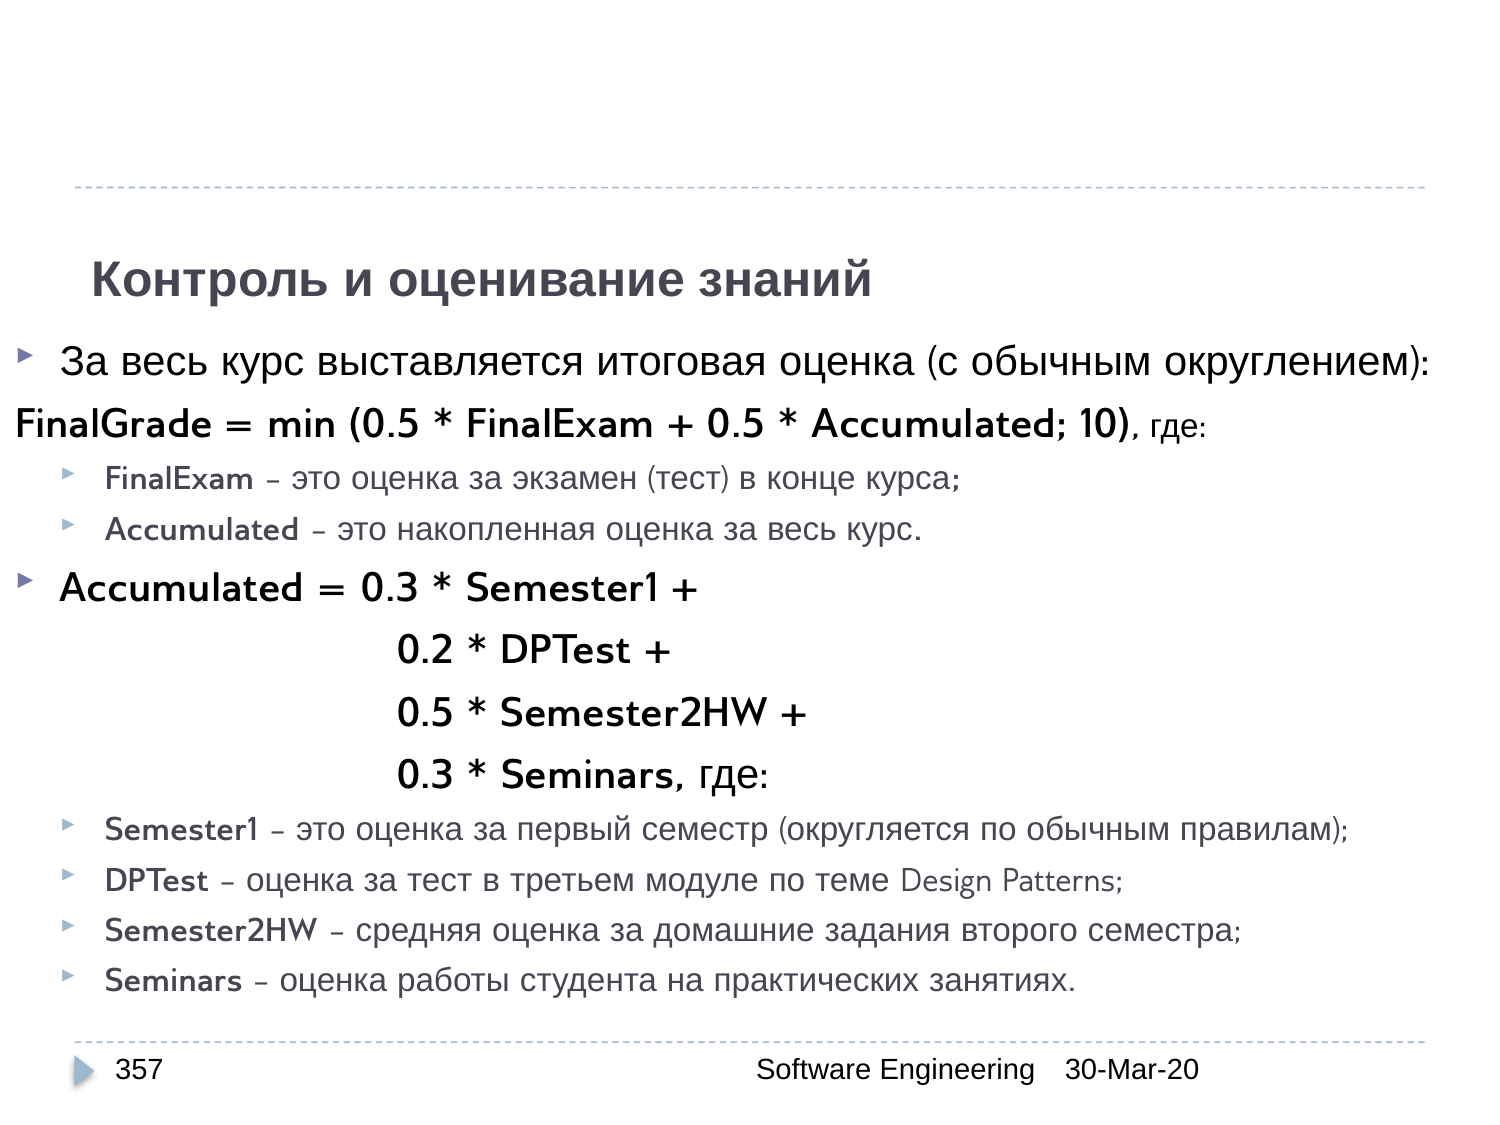

# Контроль и оценивание знаний
За весь курс выставляется итоговая оценка (с обычным округлением):
FinalGrade = min (0.5 * FinalExam + 0.5 * Accumulated; 10), где:
FinalExam – это оценка за экзамен (тест) в конце курса;
Accumulated – это накопленная оценка за весь курс.
Accumulated = 0.3 * Semester1 +
		      0.2 * DPTest +
		      0.5 * Semester2HW +
		      0.3 * Seminars, где:
Semester1 – это оценка за первый семестр (округляется по обычным правилам);
DPTest – оценка за тест в третьем модуле по теме Design Patterns;
Semester2HW – средняя оценка за домашние задания второго семестра;
Seminars – оценка работы студента на практических занятиях.

357
Software Engineering
30-Mar-20